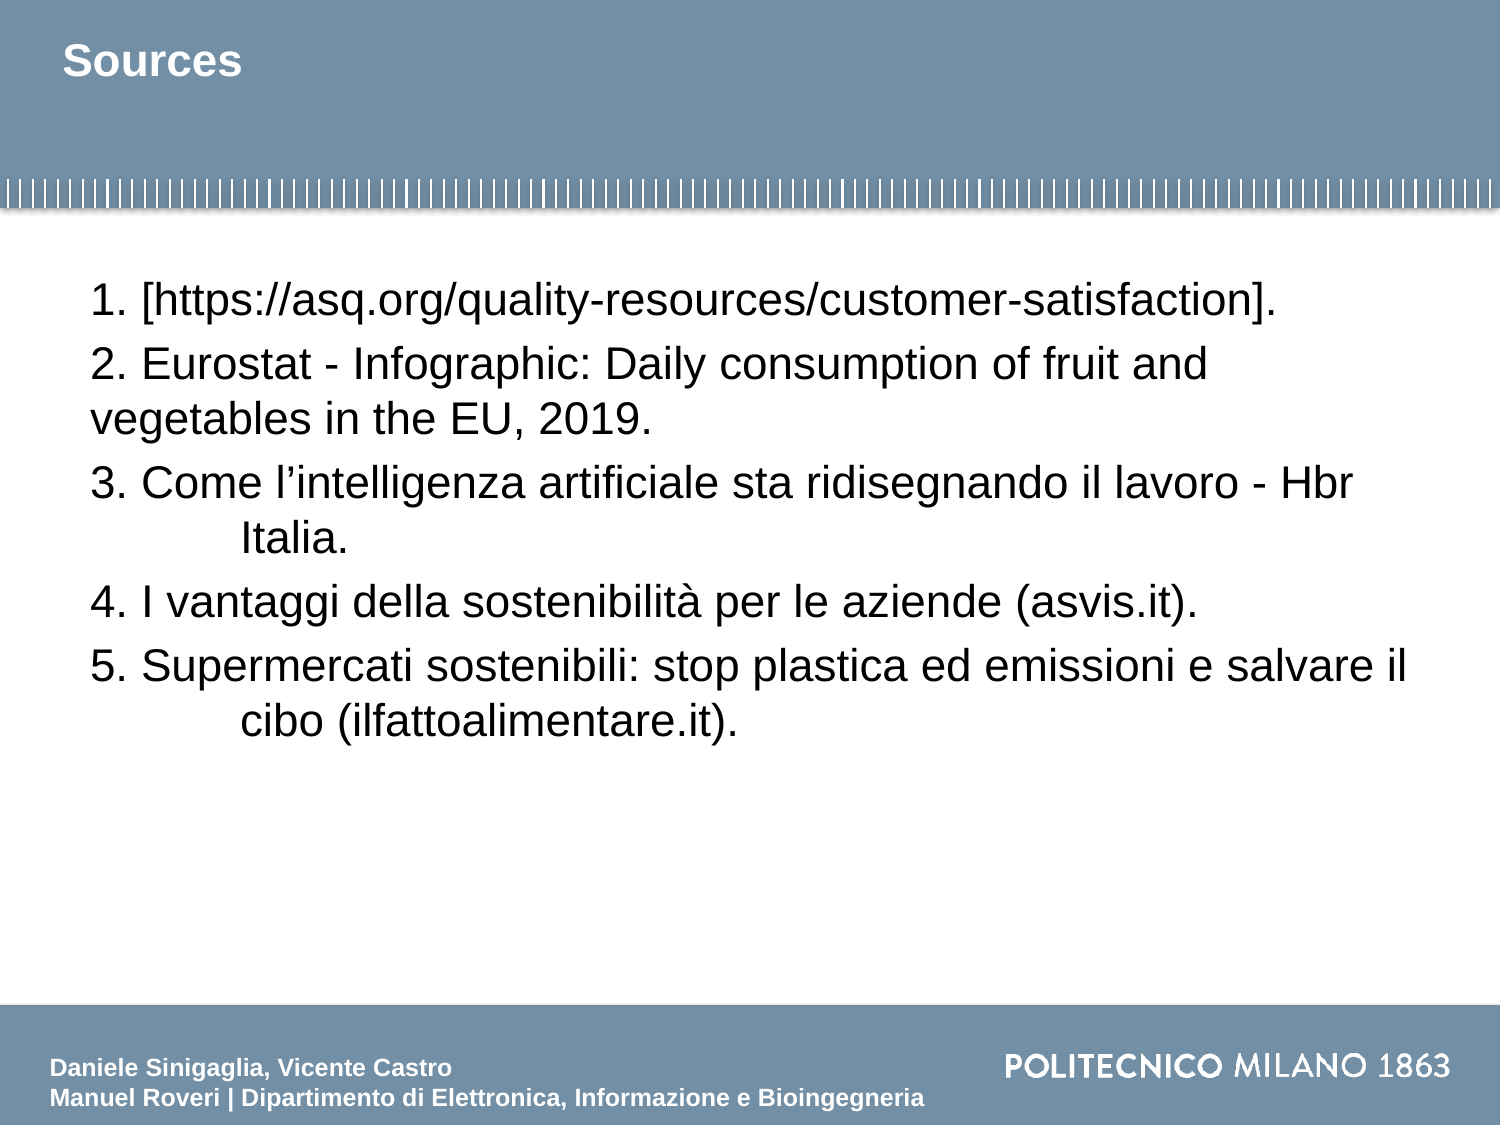

# Sources
1. [https://asq.org/quality-resources/customer-satisfaction].
2. Eurostat - Infographic: Daily consumption of fruit and 	vegetables in the EU, 2019.
3. Come l’intelligenza artificiale sta ridisegnando il lavoro - Hbr 	Italia.
4. I vantaggi della sostenibilità per le aziende (asvis.it).
5. Supermercati sostenibili: stop plastica ed emissioni e salvare il 	cibo (ilfattoalimentare.it).